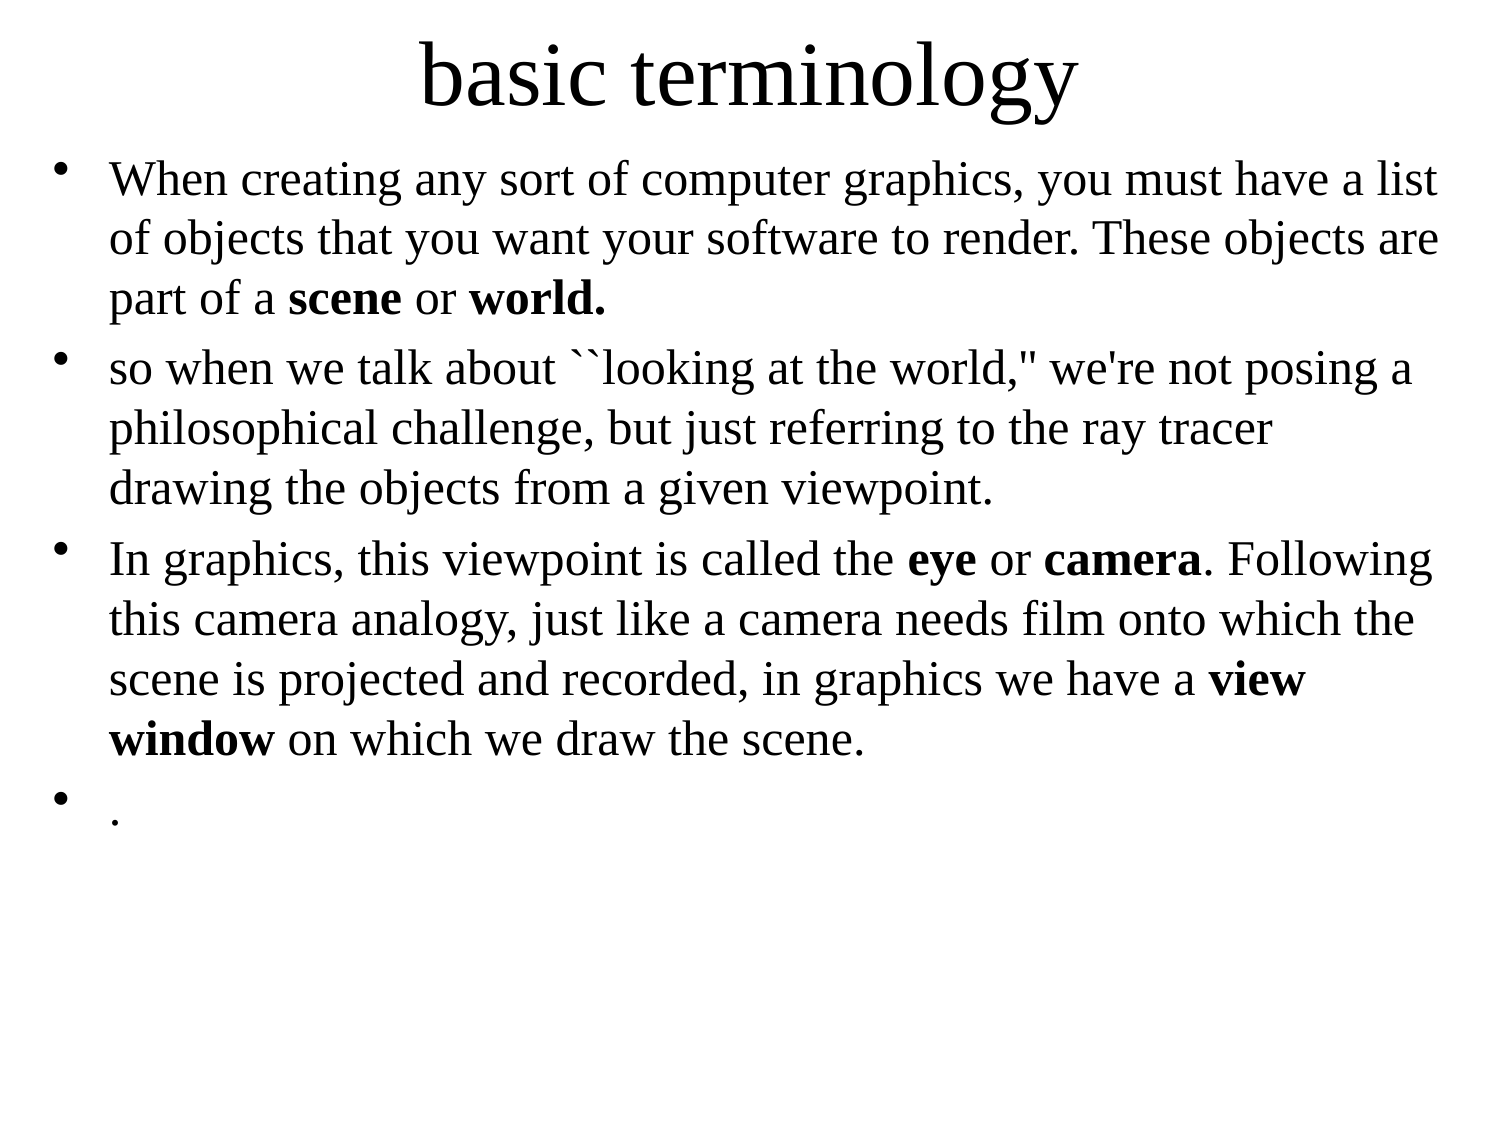

# basic terminology
When creating any sort of computer graphics, you must have a list of objects that you want your software to render. These objects are part of a scene or world.
so when we talk about ``looking at the world,'' we're not posing a philosophical challenge, but just referring to the ray tracer drawing the objects from a given viewpoint.
In graphics, this viewpoint is called the eye or camera. Following this camera analogy, just like a camera needs film onto which the scene is projected and recorded, in graphics we have a view window on which we draw the scene.
.